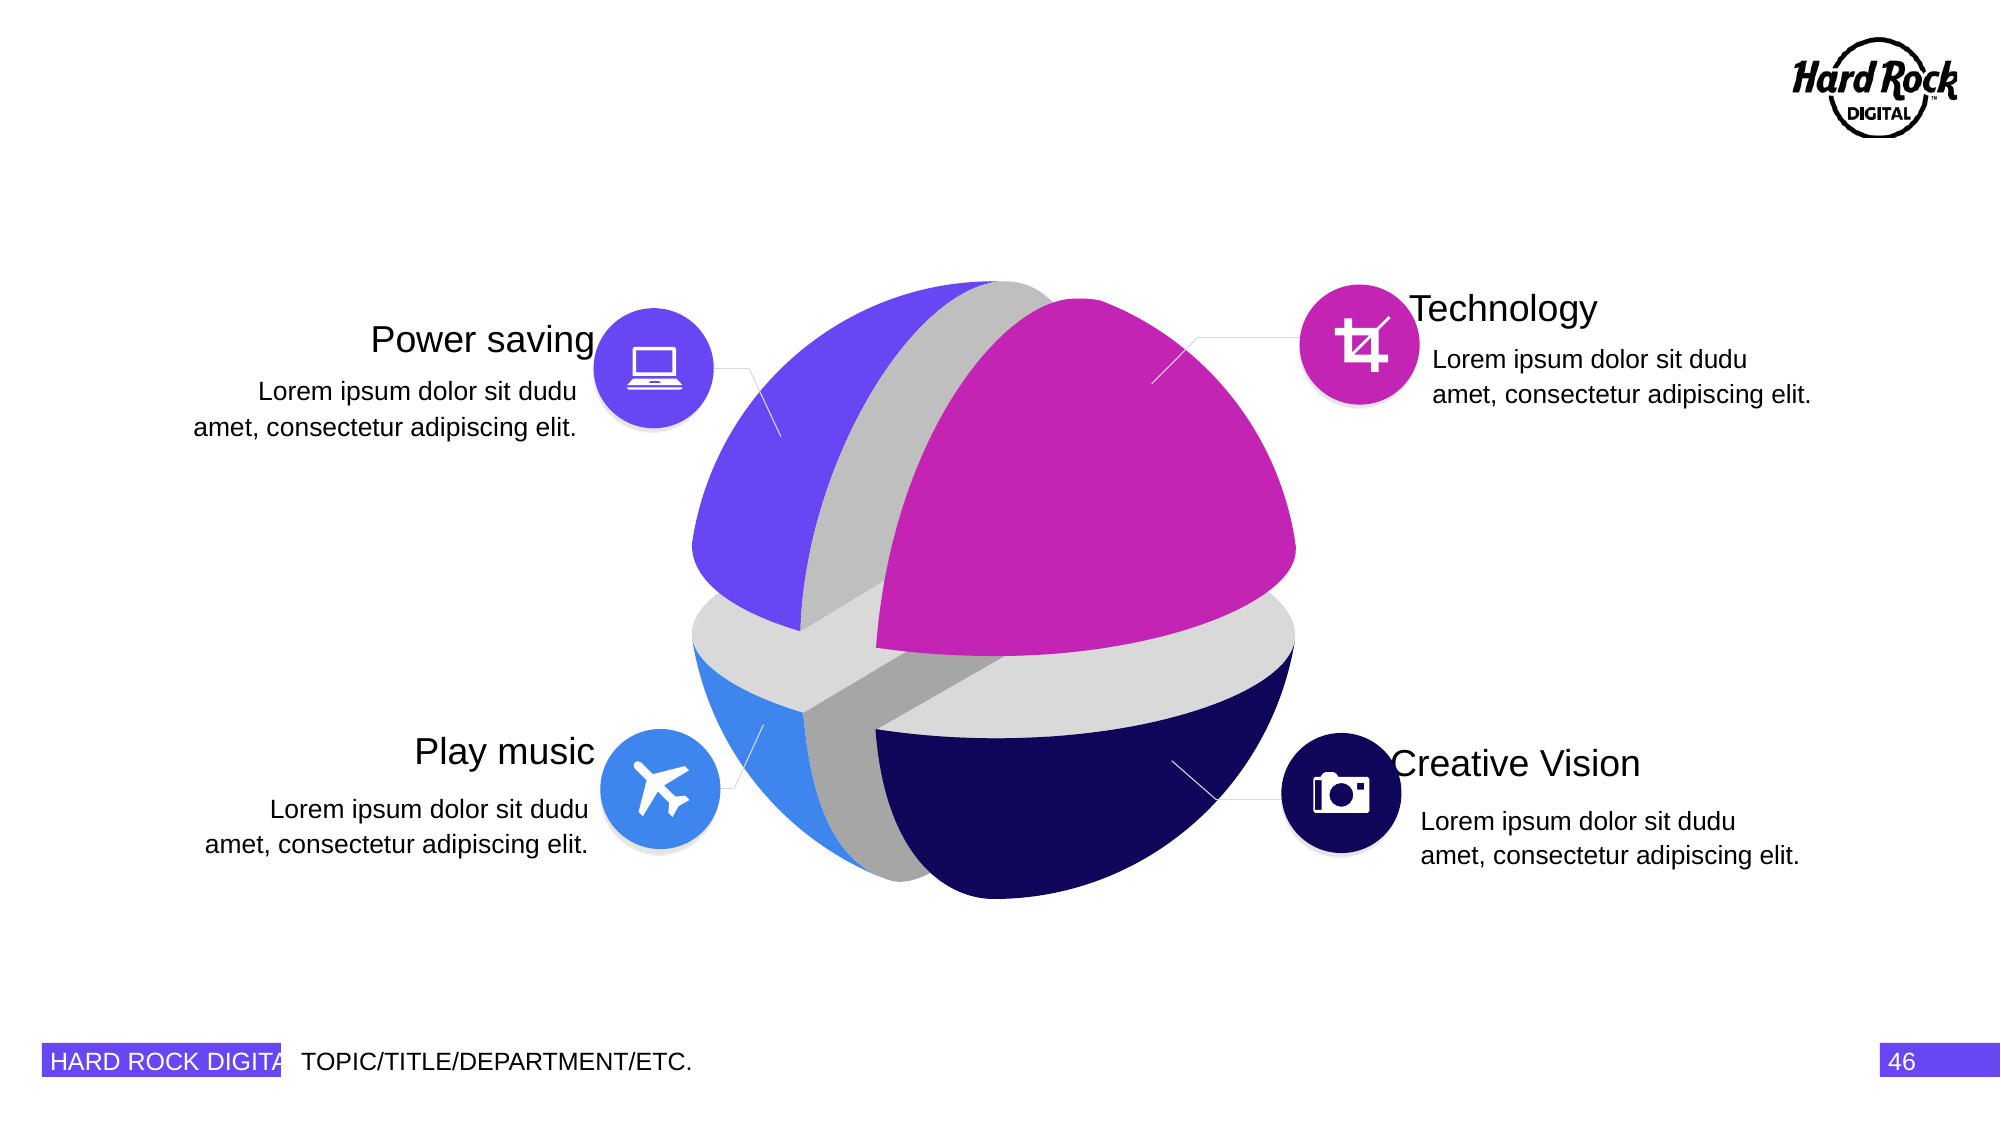

#
Technology

Power saving

Lorem ipsum dolor sit dudu amet, consectetur adipiscing elit.
Lorem ipsum dolor sit dudu amet, consectetur adipiscing elit.
Play music

Creative Vision

Lorem ipsum dolor sit dudu amet, consectetur adipiscing elit.
Lorem ipsum dolor sit dudu amet, consectetur adipiscing elit.
HARD ROCK DIGITAL
46